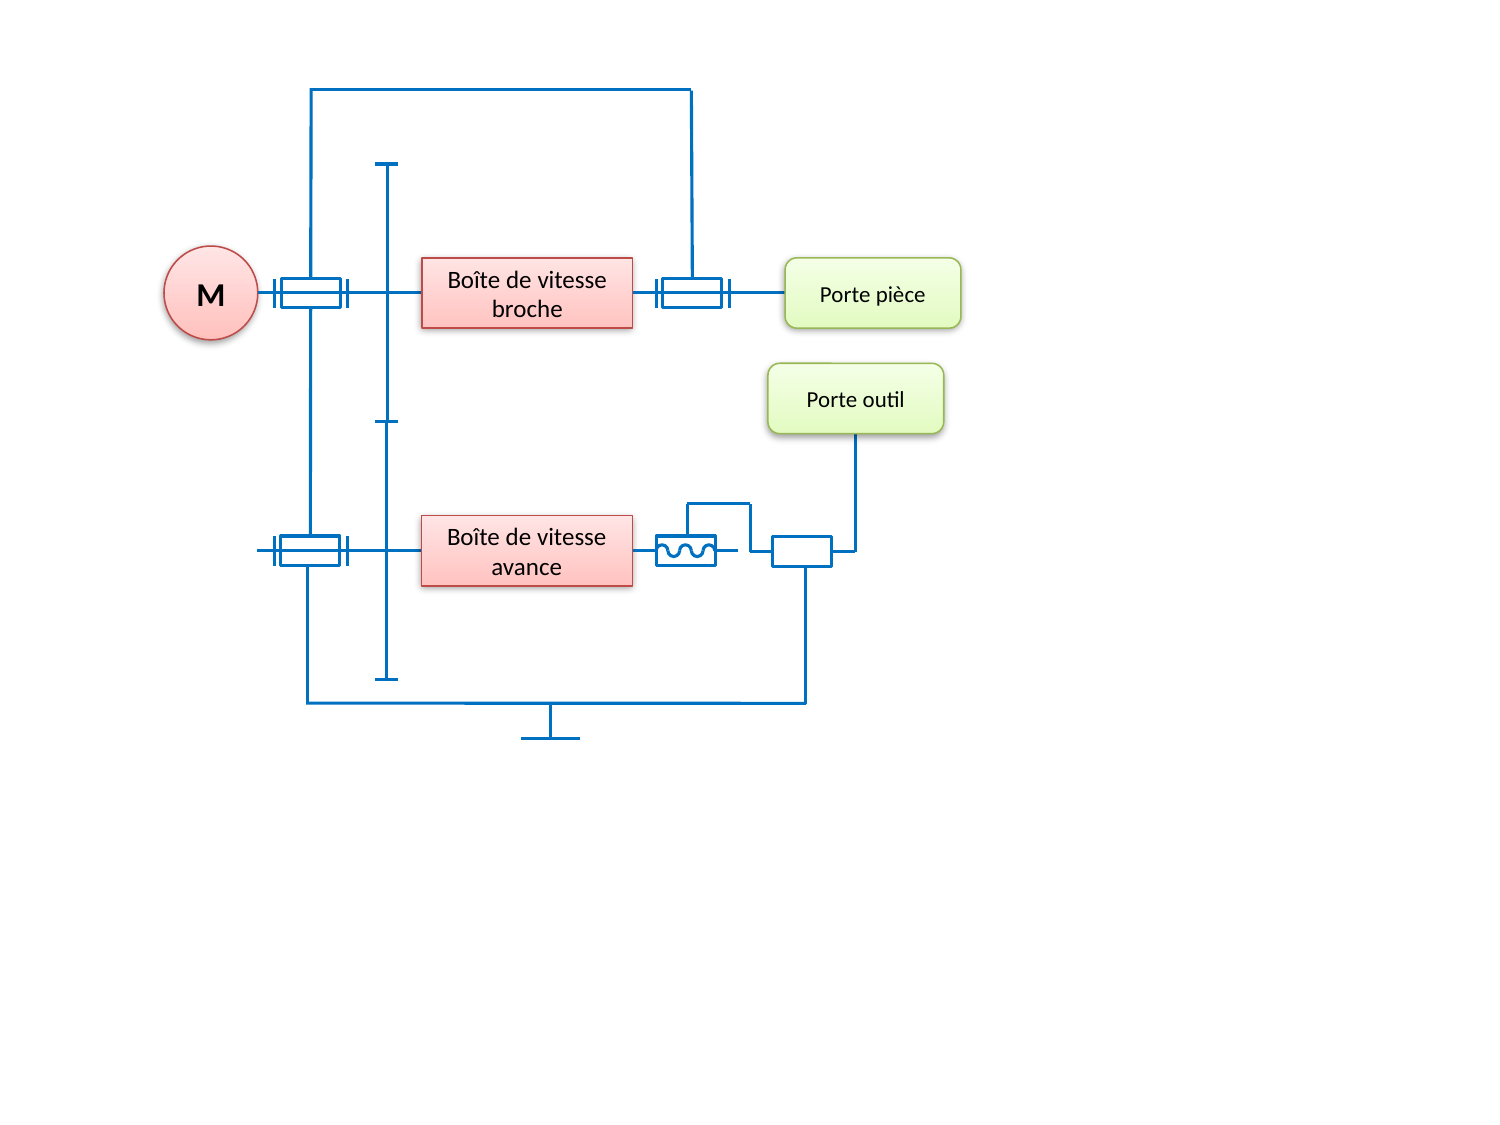

M
Boîte de vitesse broche

Porte pièce

Porte outil
Boîte de vitesse avance